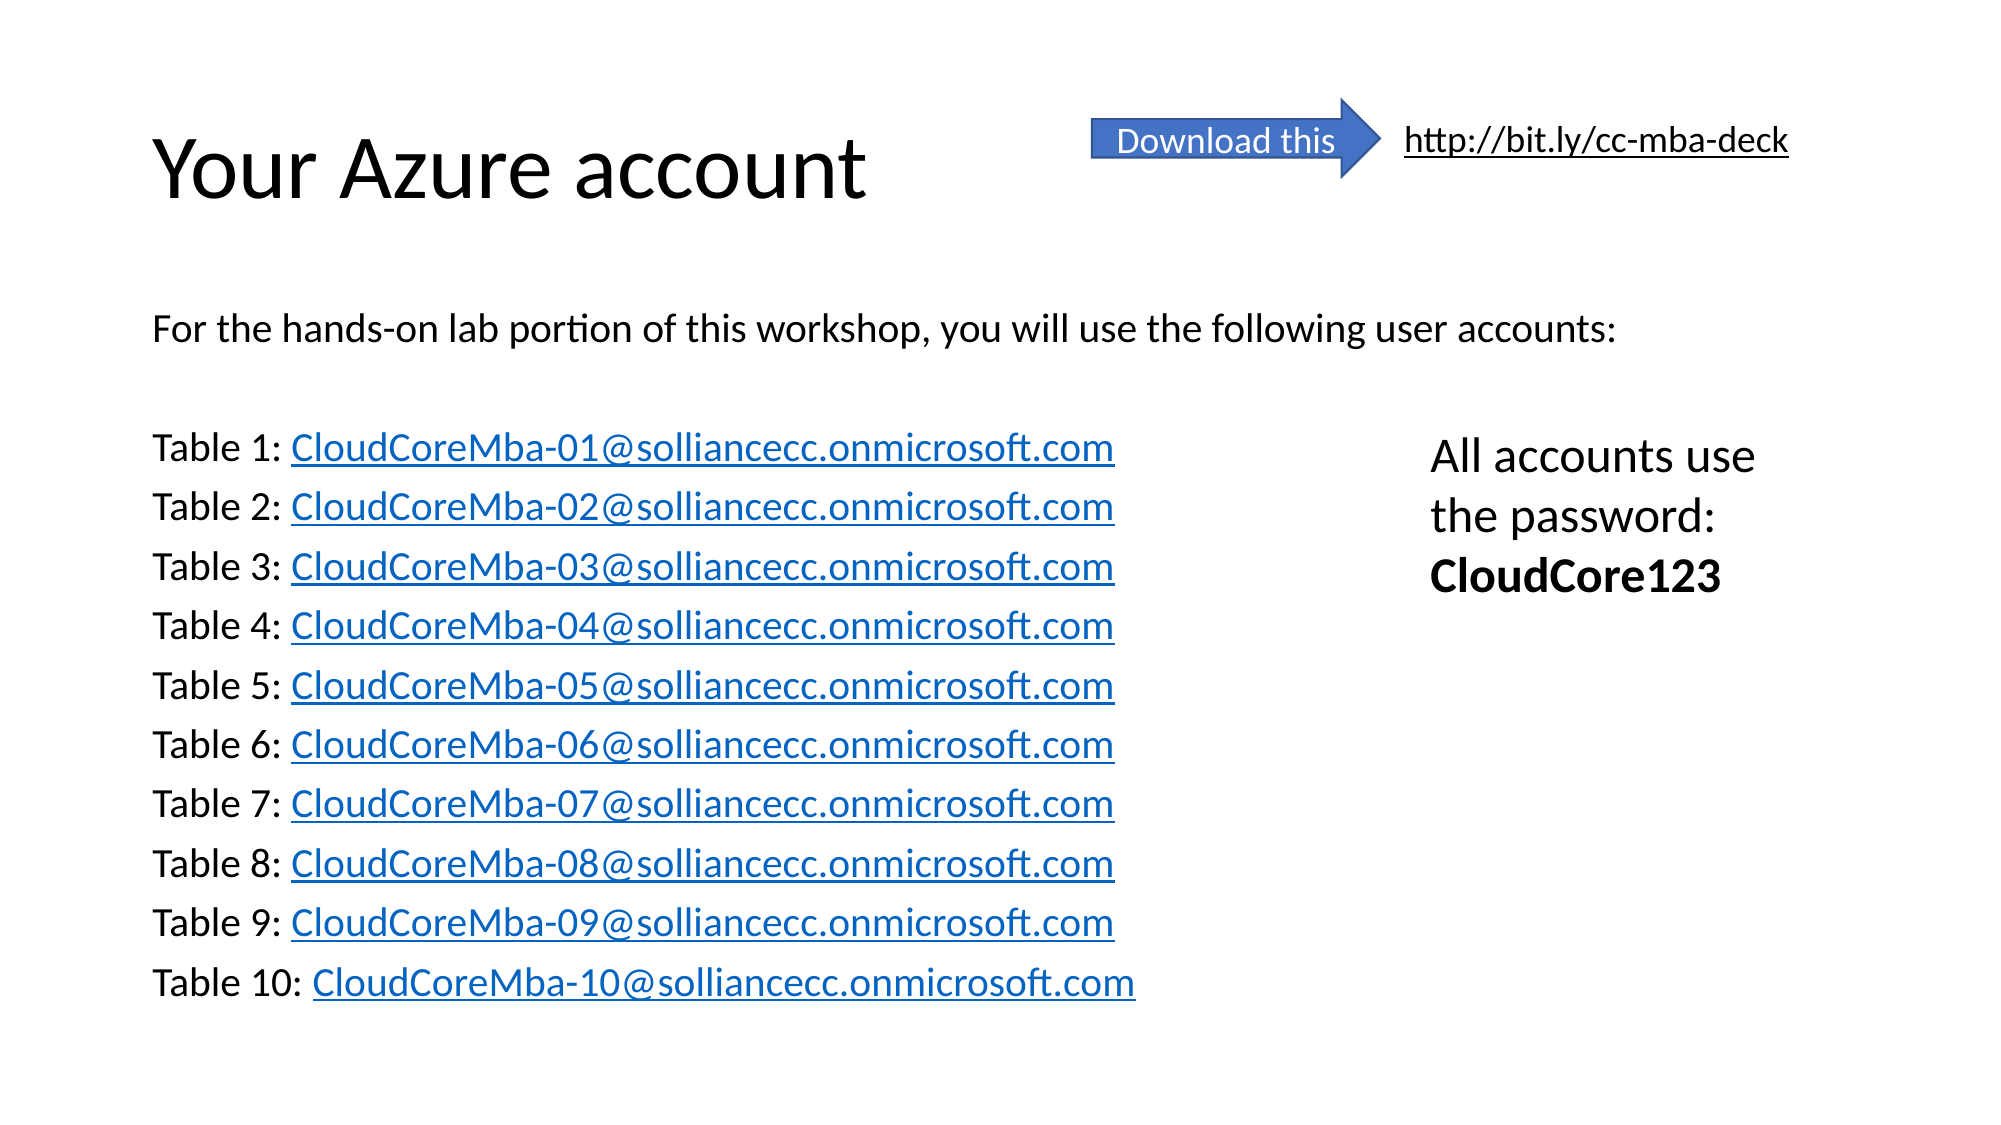

# Your Azure account
Download this
http://bit.ly/cc-mba-deck
For the hands-on lab portion of this workshop, you will use the following user accounts:

Table 1: CloudCoreMba-01@solliancecc.onmicrosoft.com
Table 2: CloudCoreMba-02@solliancecc.onmicrosoft.com
Table 3: CloudCoreMba-03@solliancecc.onmicrosoft.com
Table 4: CloudCoreMba-04@solliancecc.onmicrosoft.com
Table 5: CloudCoreMba-05@solliancecc.onmicrosoft.com
Table 6: CloudCoreMba-06@solliancecc.onmicrosoft.com
Table 7: CloudCoreMba-07@solliancecc.onmicrosoft.com
Table 8: CloudCoreMba-08@solliancecc.onmicrosoft.com
Table 9: CloudCoreMba-09@solliancecc.onmicrosoft.com
Table 10: CloudCoreMba-10@solliancecc.onmicrosoft.com

All accounts use the password: CloudCore123